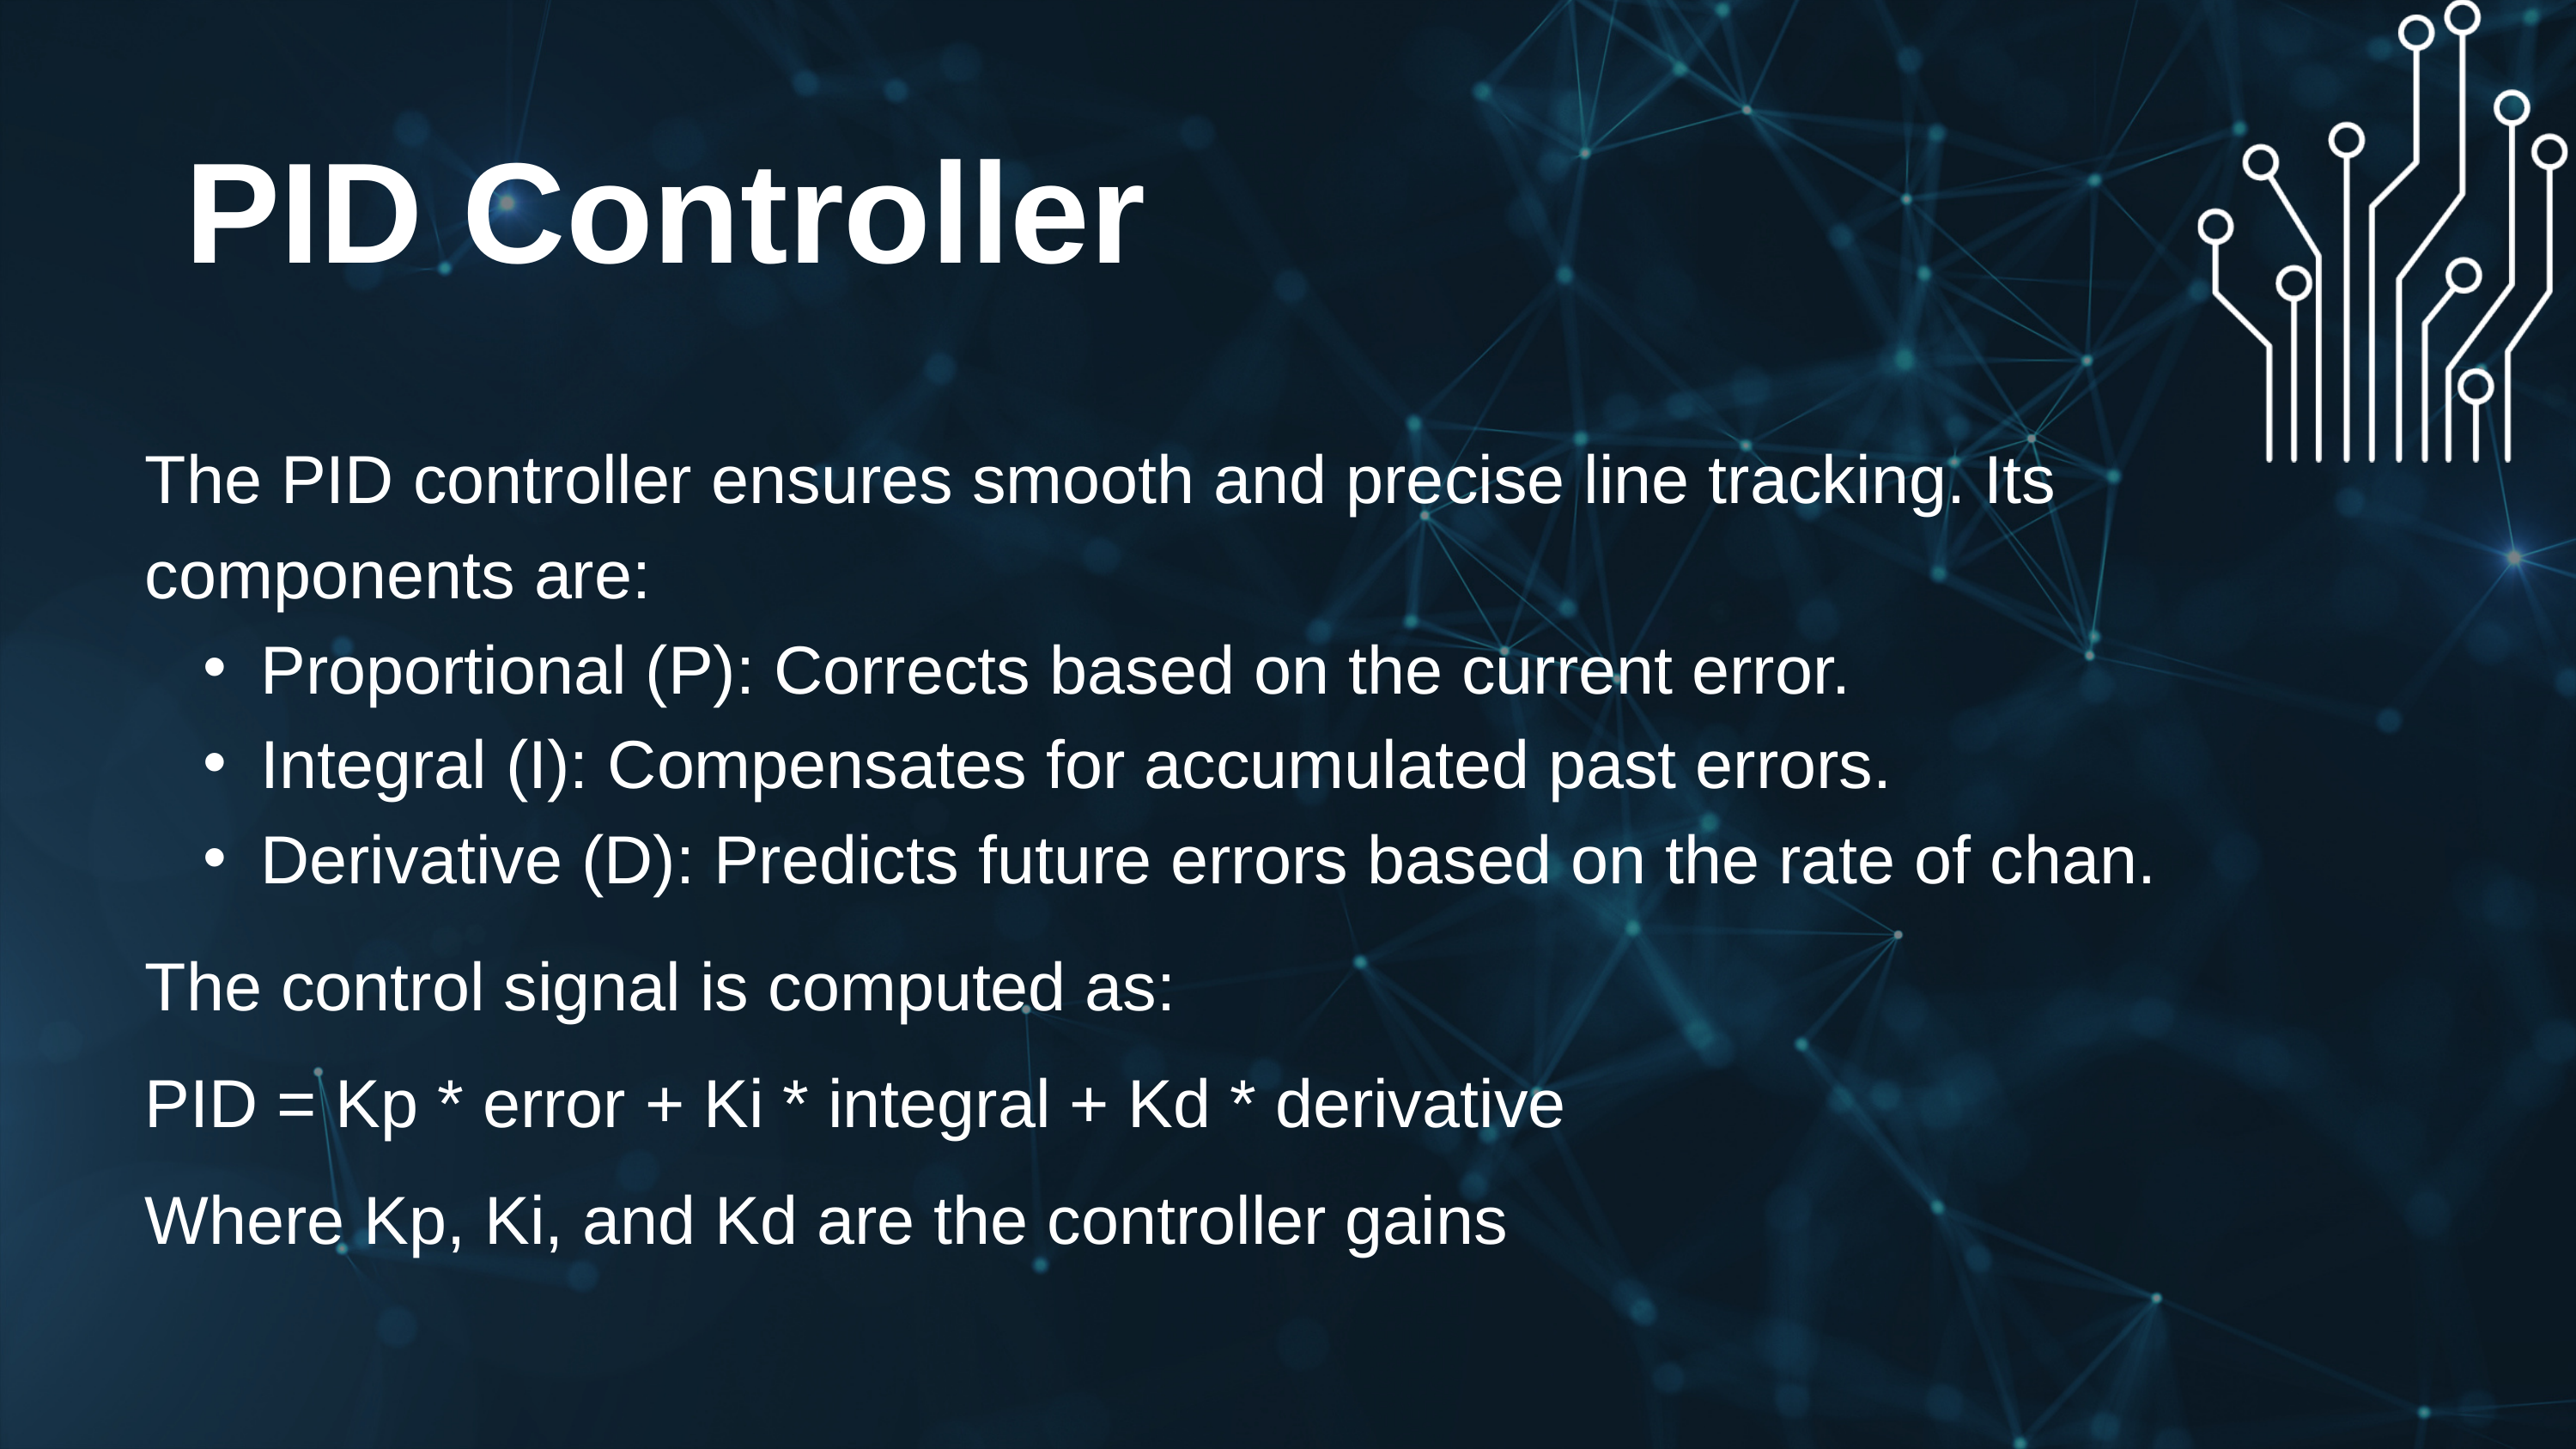

PID Controller
The PID controller ensures smooth and precise line tracking. Its components are:
Proportional (P): Corrects based on the current error.
Integral (I): Compensates for accumulated past errors.
Derivative (D): Predicts future errors based on the rate of chan.
The control signal is computed as:
PID = Kp * error + Ki * integral + Kd * derivative
Where Kp, Ki, and Kd are the controller gains